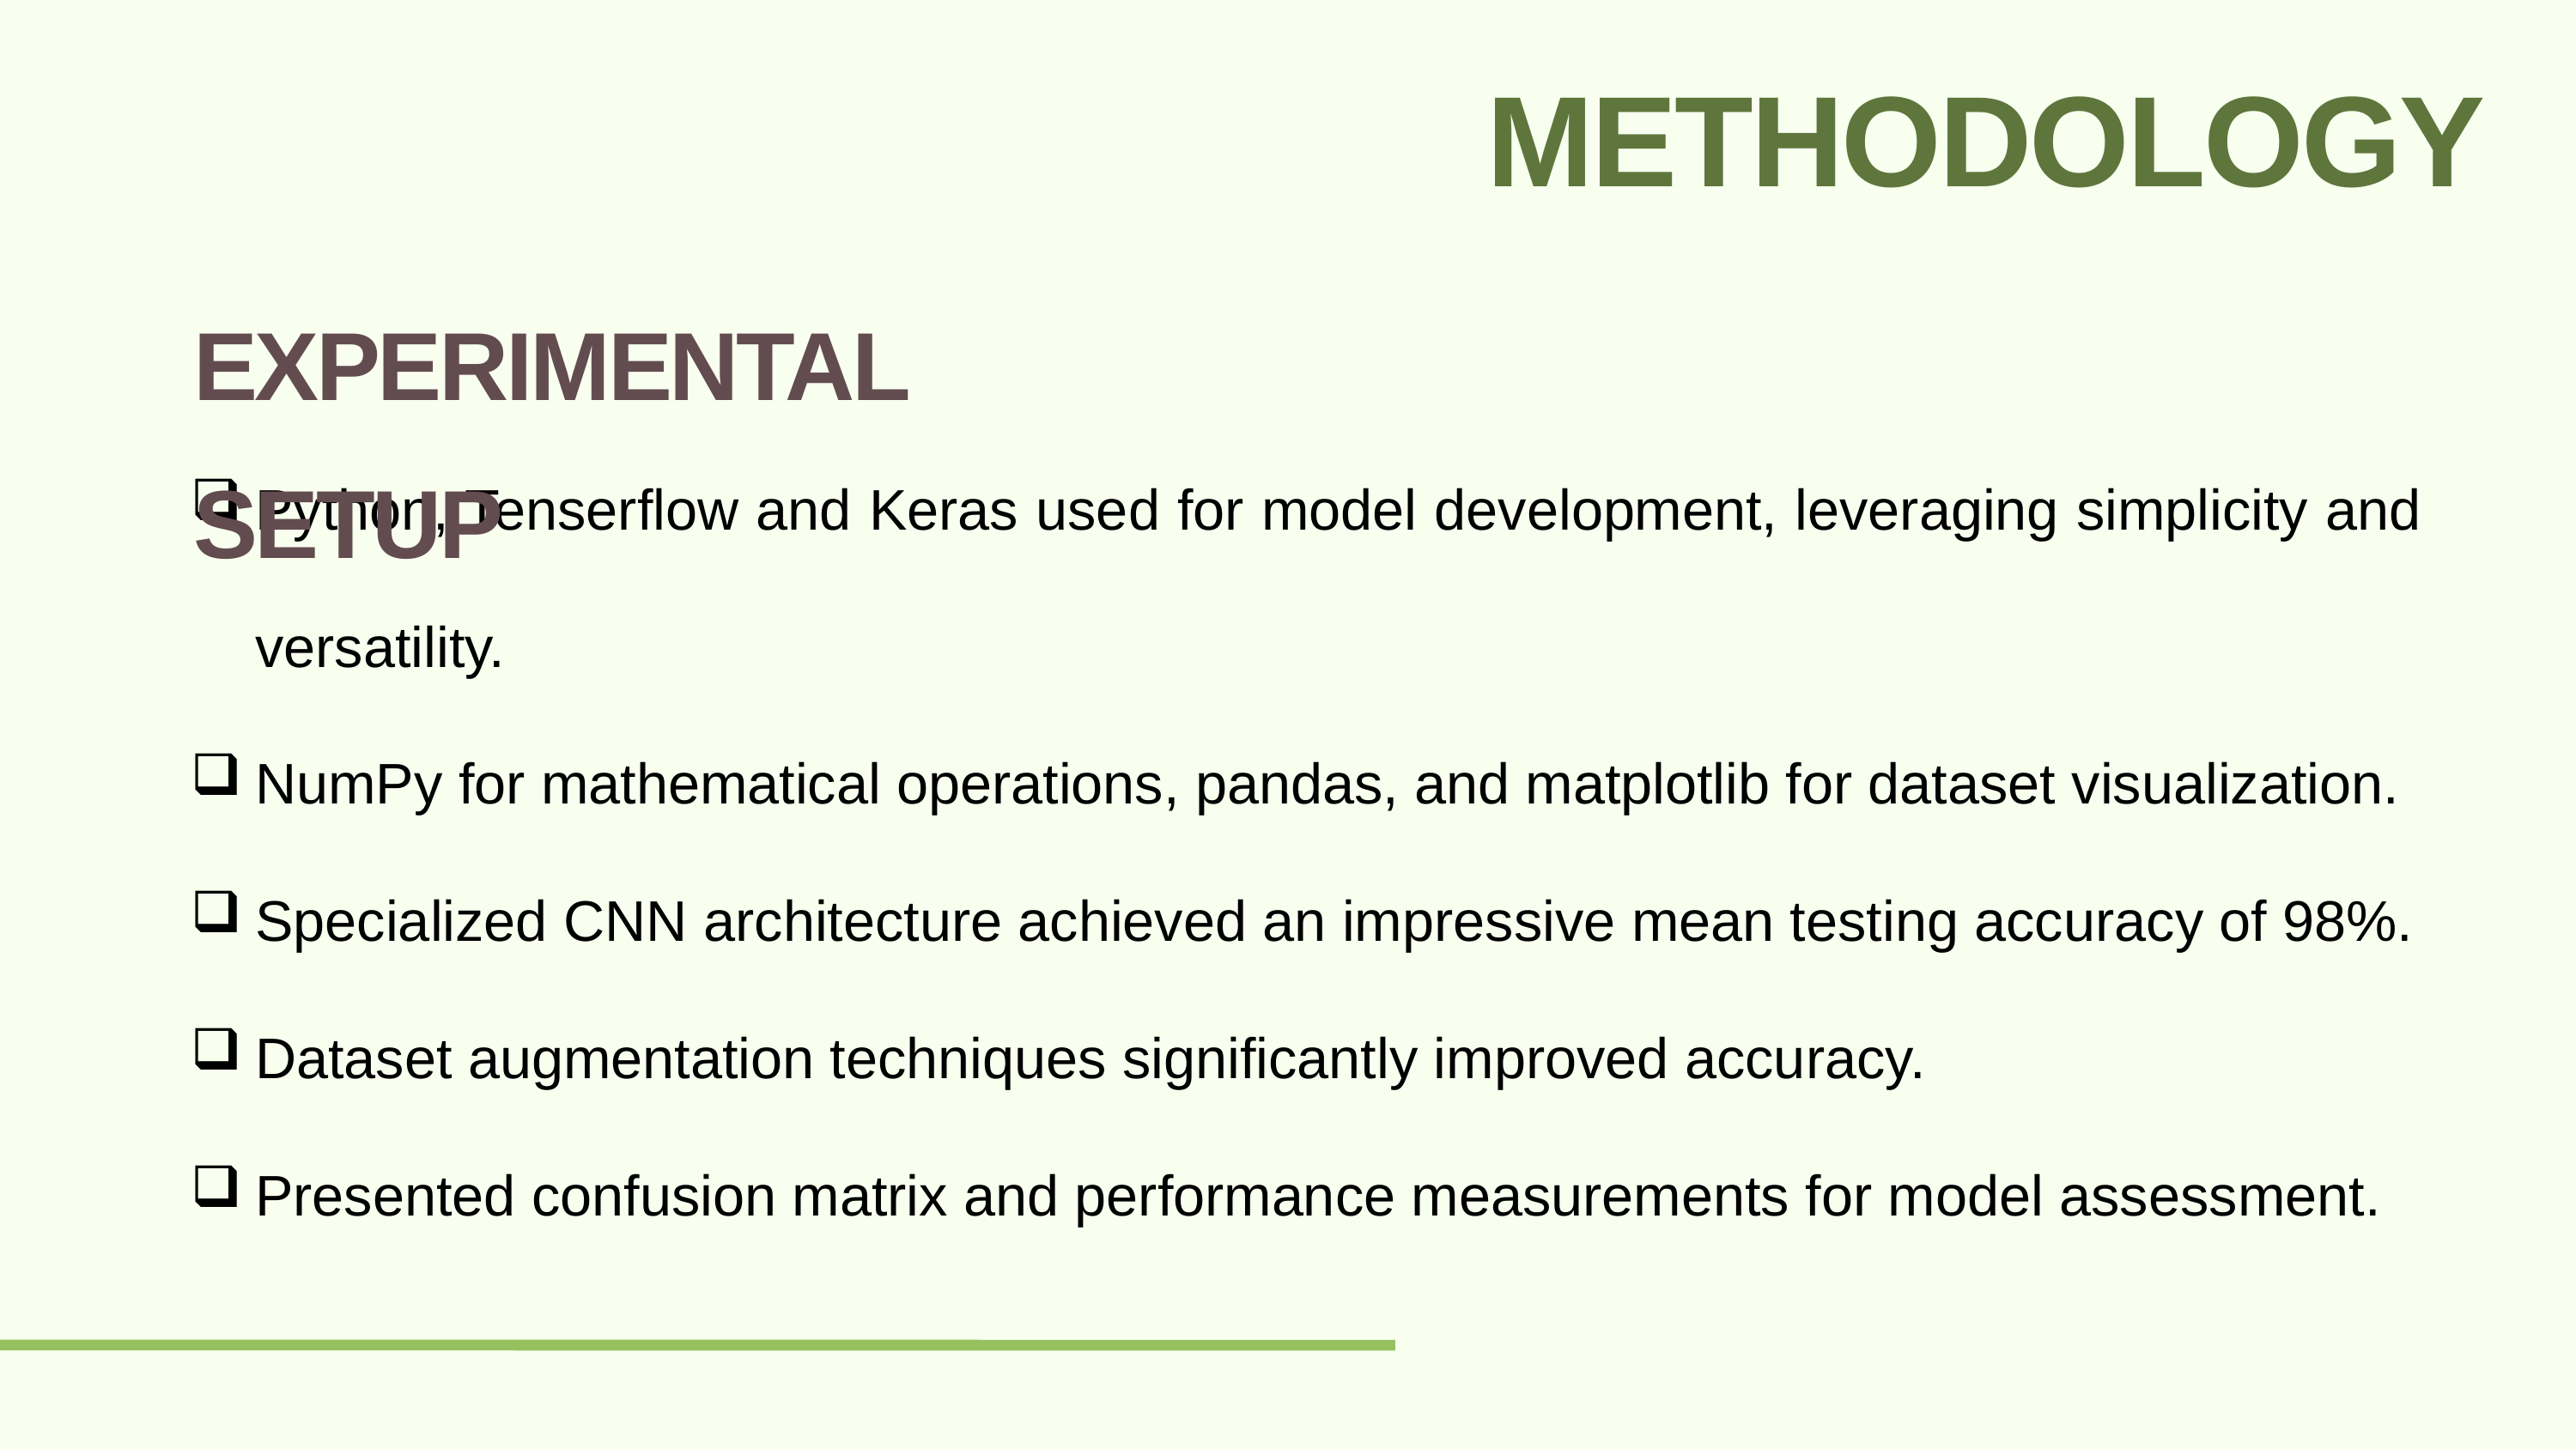

METHODOLOGY
EXPERIMENTAL SETUP

Python, Tenserflow and Keras used for model development, leveraging simplicity and versatility.
NumPy for mathematical operations, pandas, and matplotlib for dataset visualization.
Specialized CNN architecture achieved an impressive mean testing accuracy of 98%.
Dataset augmentation techniques significantly improved accuracy.
Presented confusion matrix and performance measurements for model assessment.